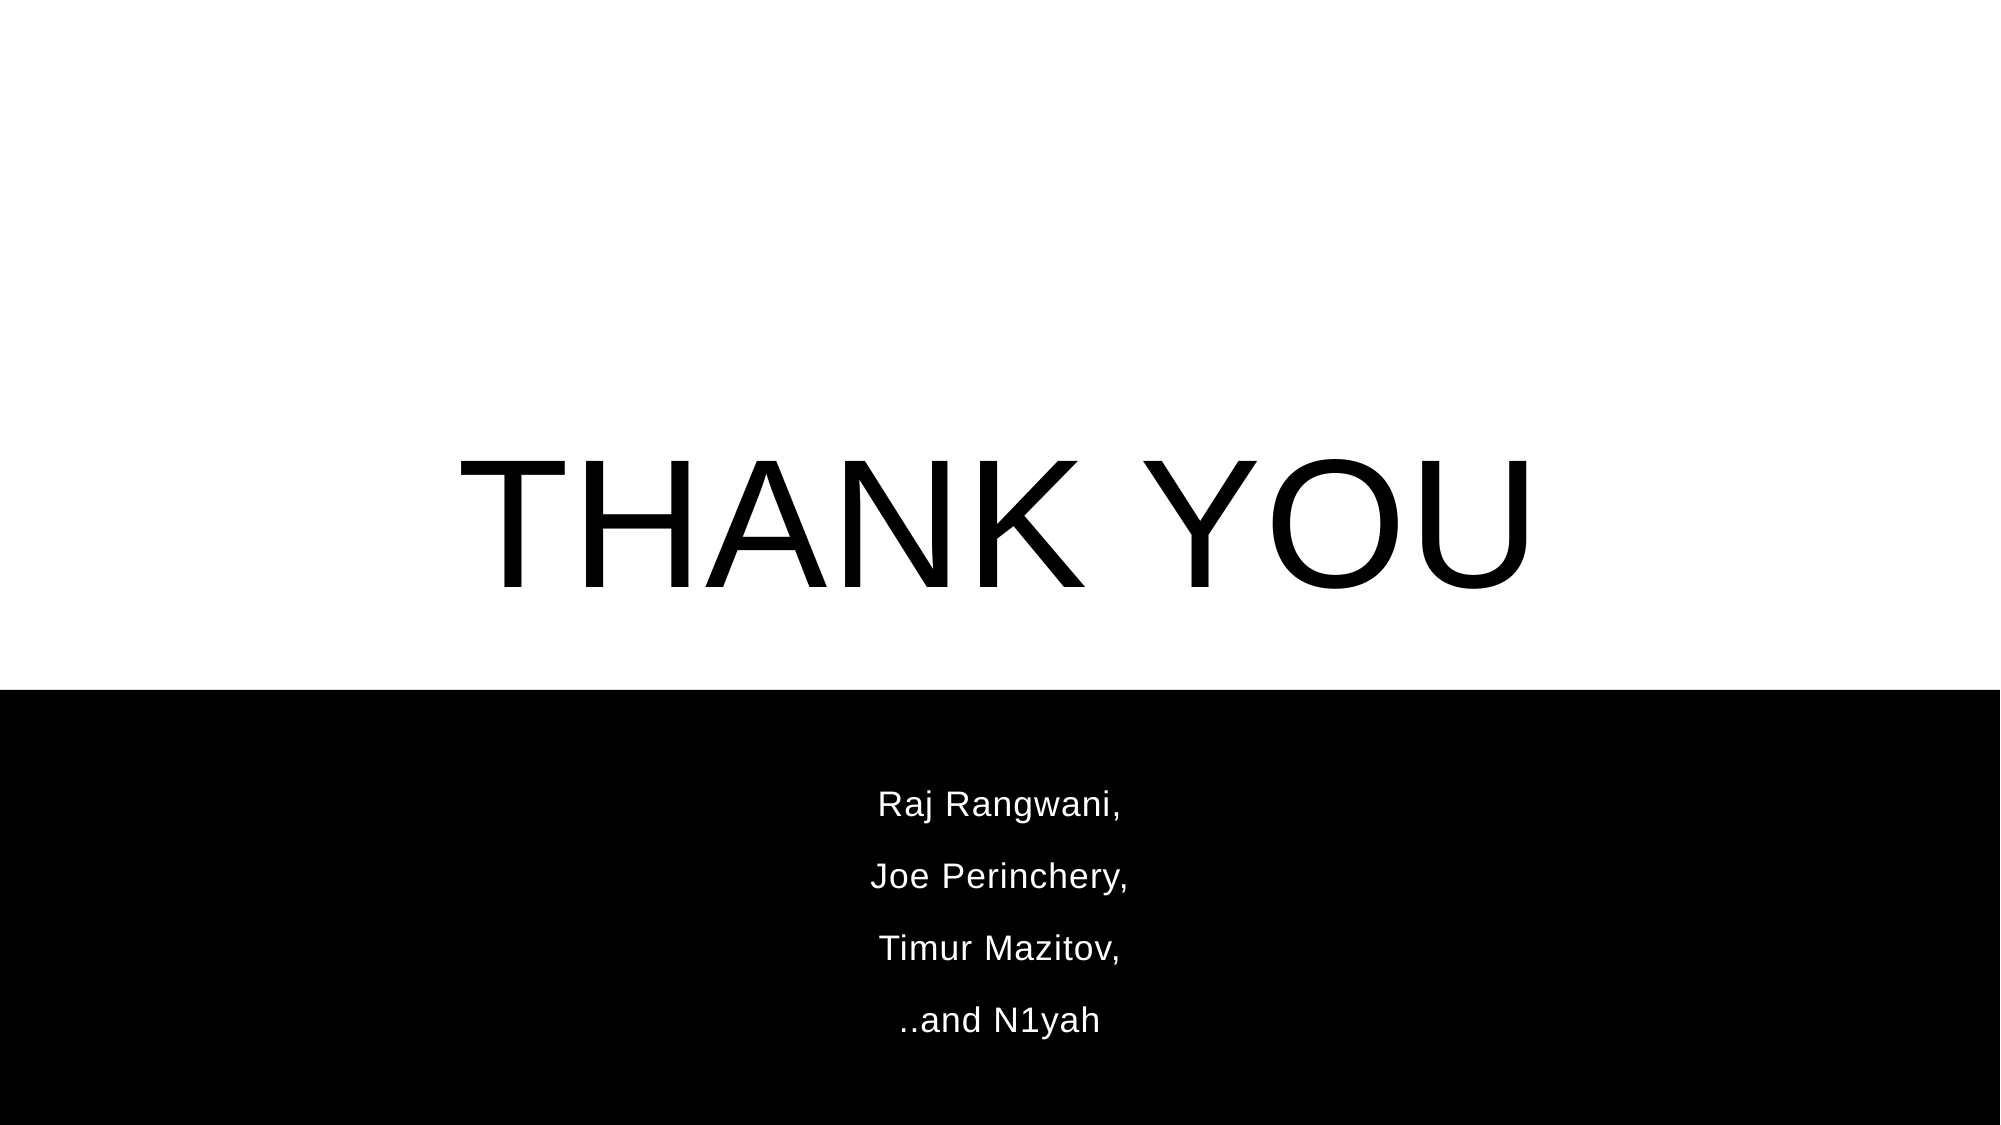

# Thank You
Raj Rangwani,
Joe Perinchery,
Timur Mazitov,
..and N1yah